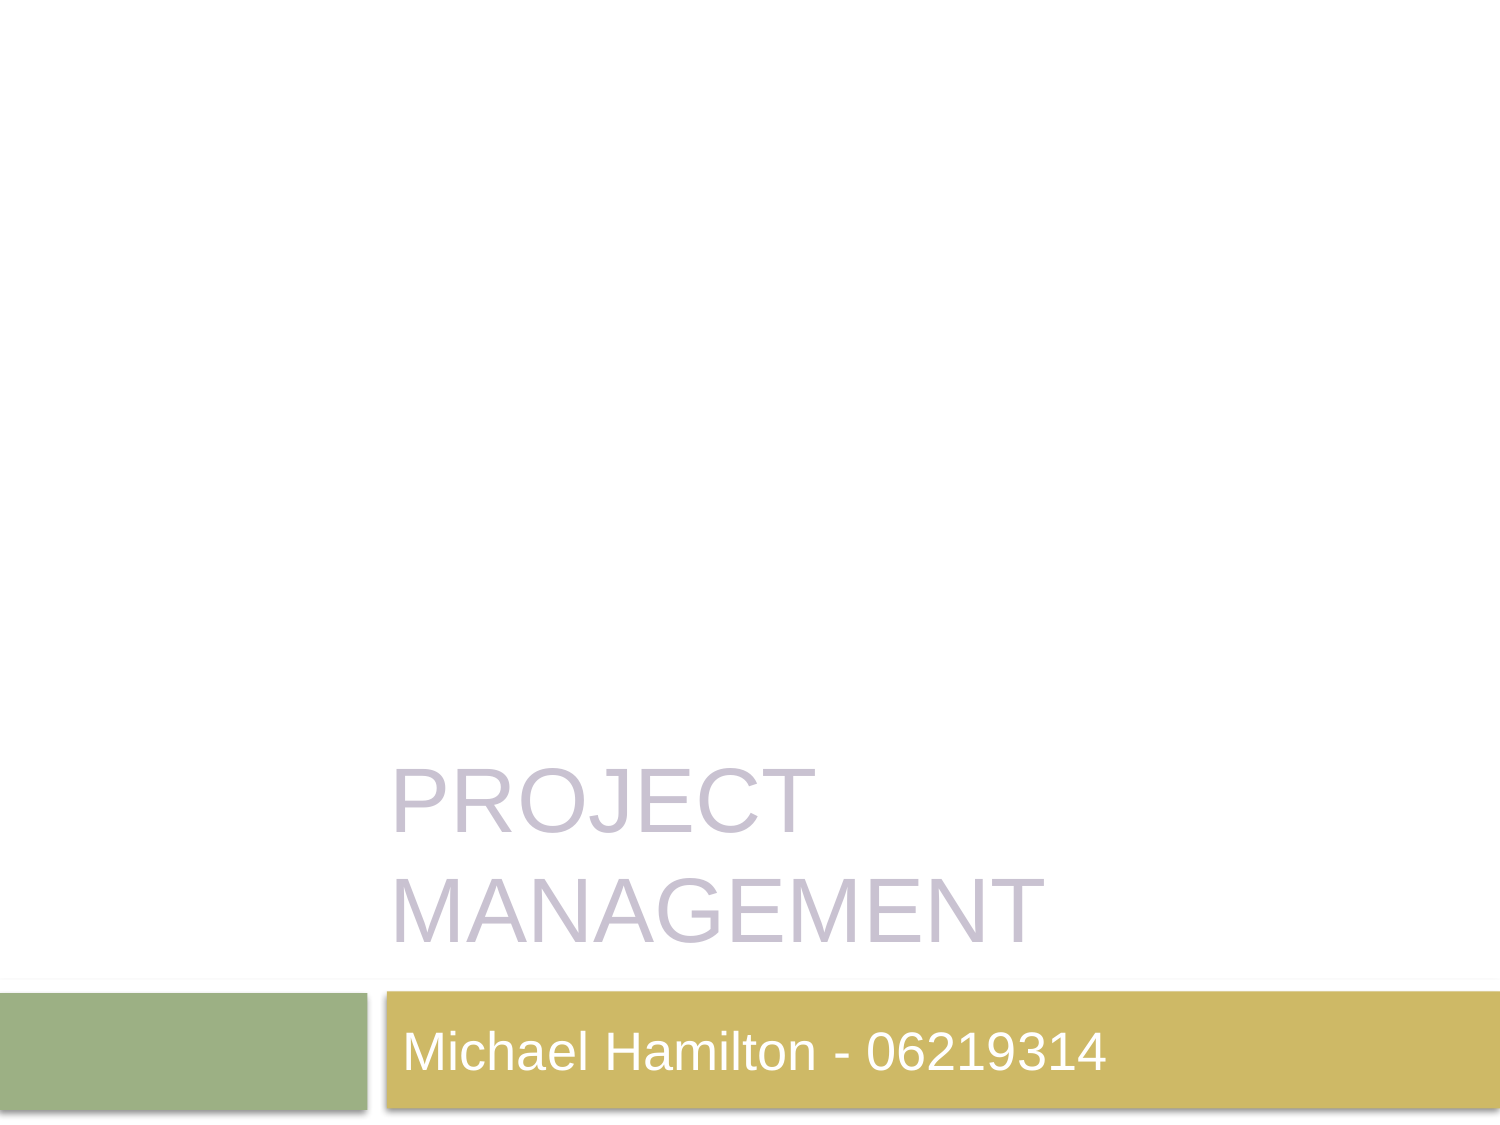

# Project Management
Michael Hamilton - 06219314